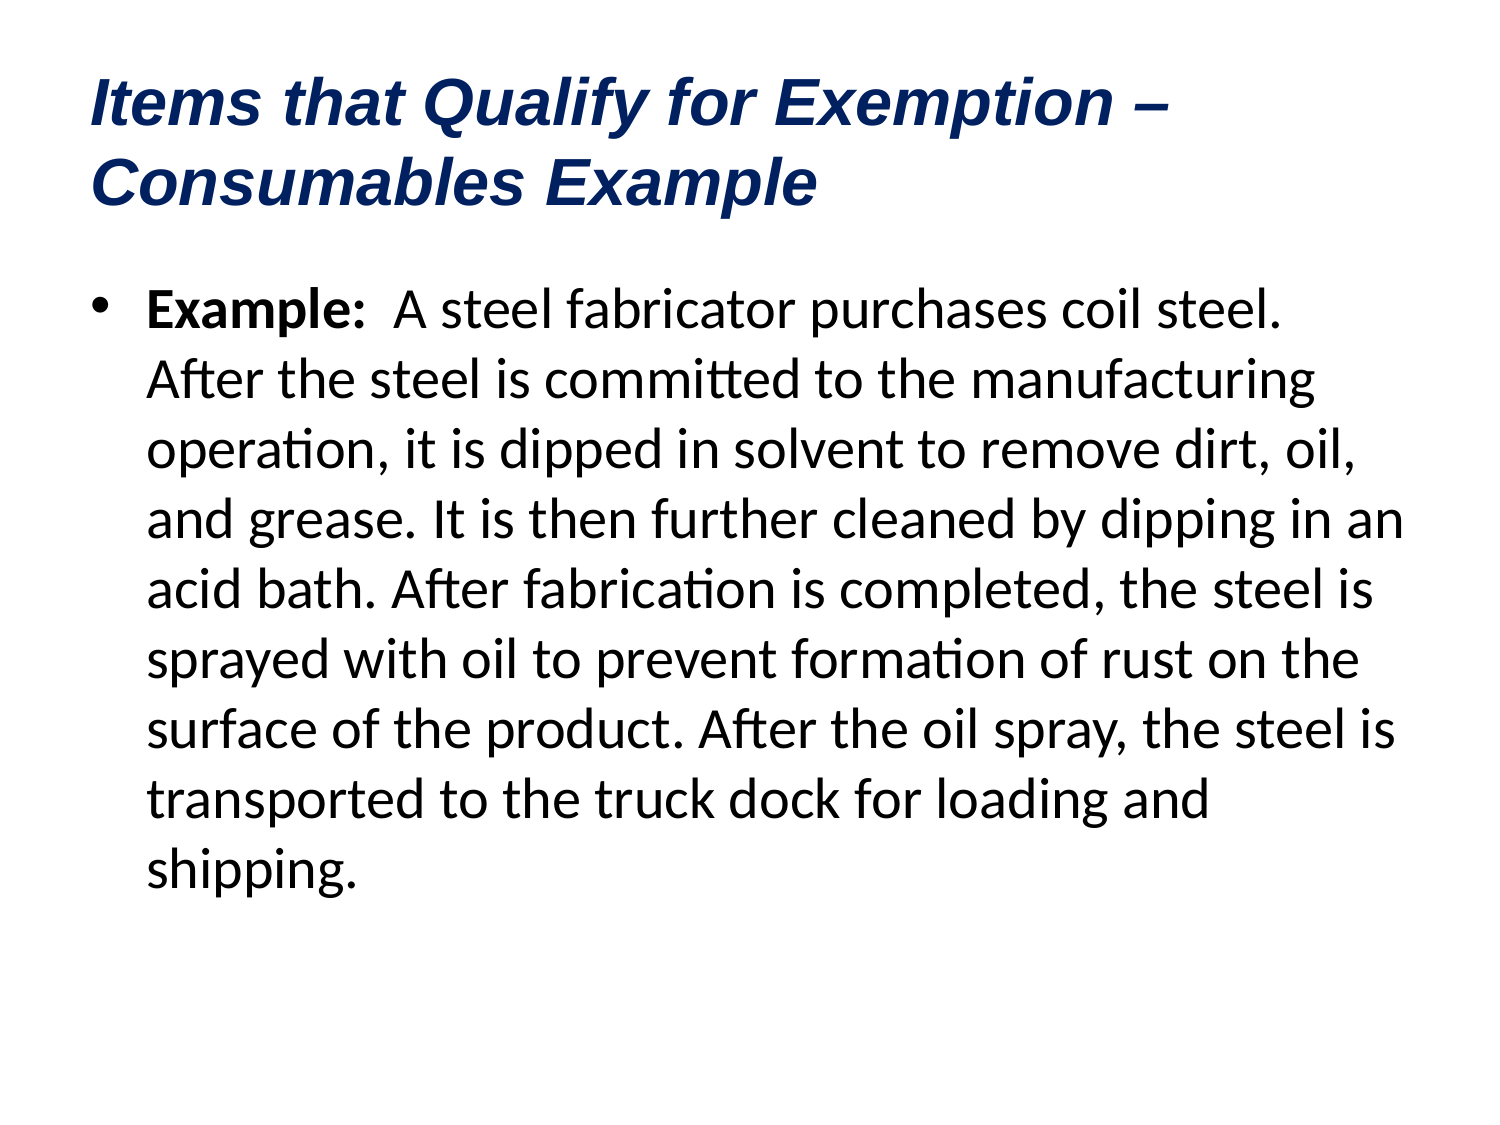

# Items that Qualify for Exemption – Consumables Example
Example:  A steel fabricator purchases coil steel. After the steel is committed to the manufacturing operation, it is dipped in solvent to remove dirt, oil, and grease. It is then further cleaned by dipping in an acid bath. After fabrication is completed, the steel is sprayed with oil to prevent formation of rust on the surface of the product. After the oil spray, the steel is transported to the truck dock for loading and shipping.